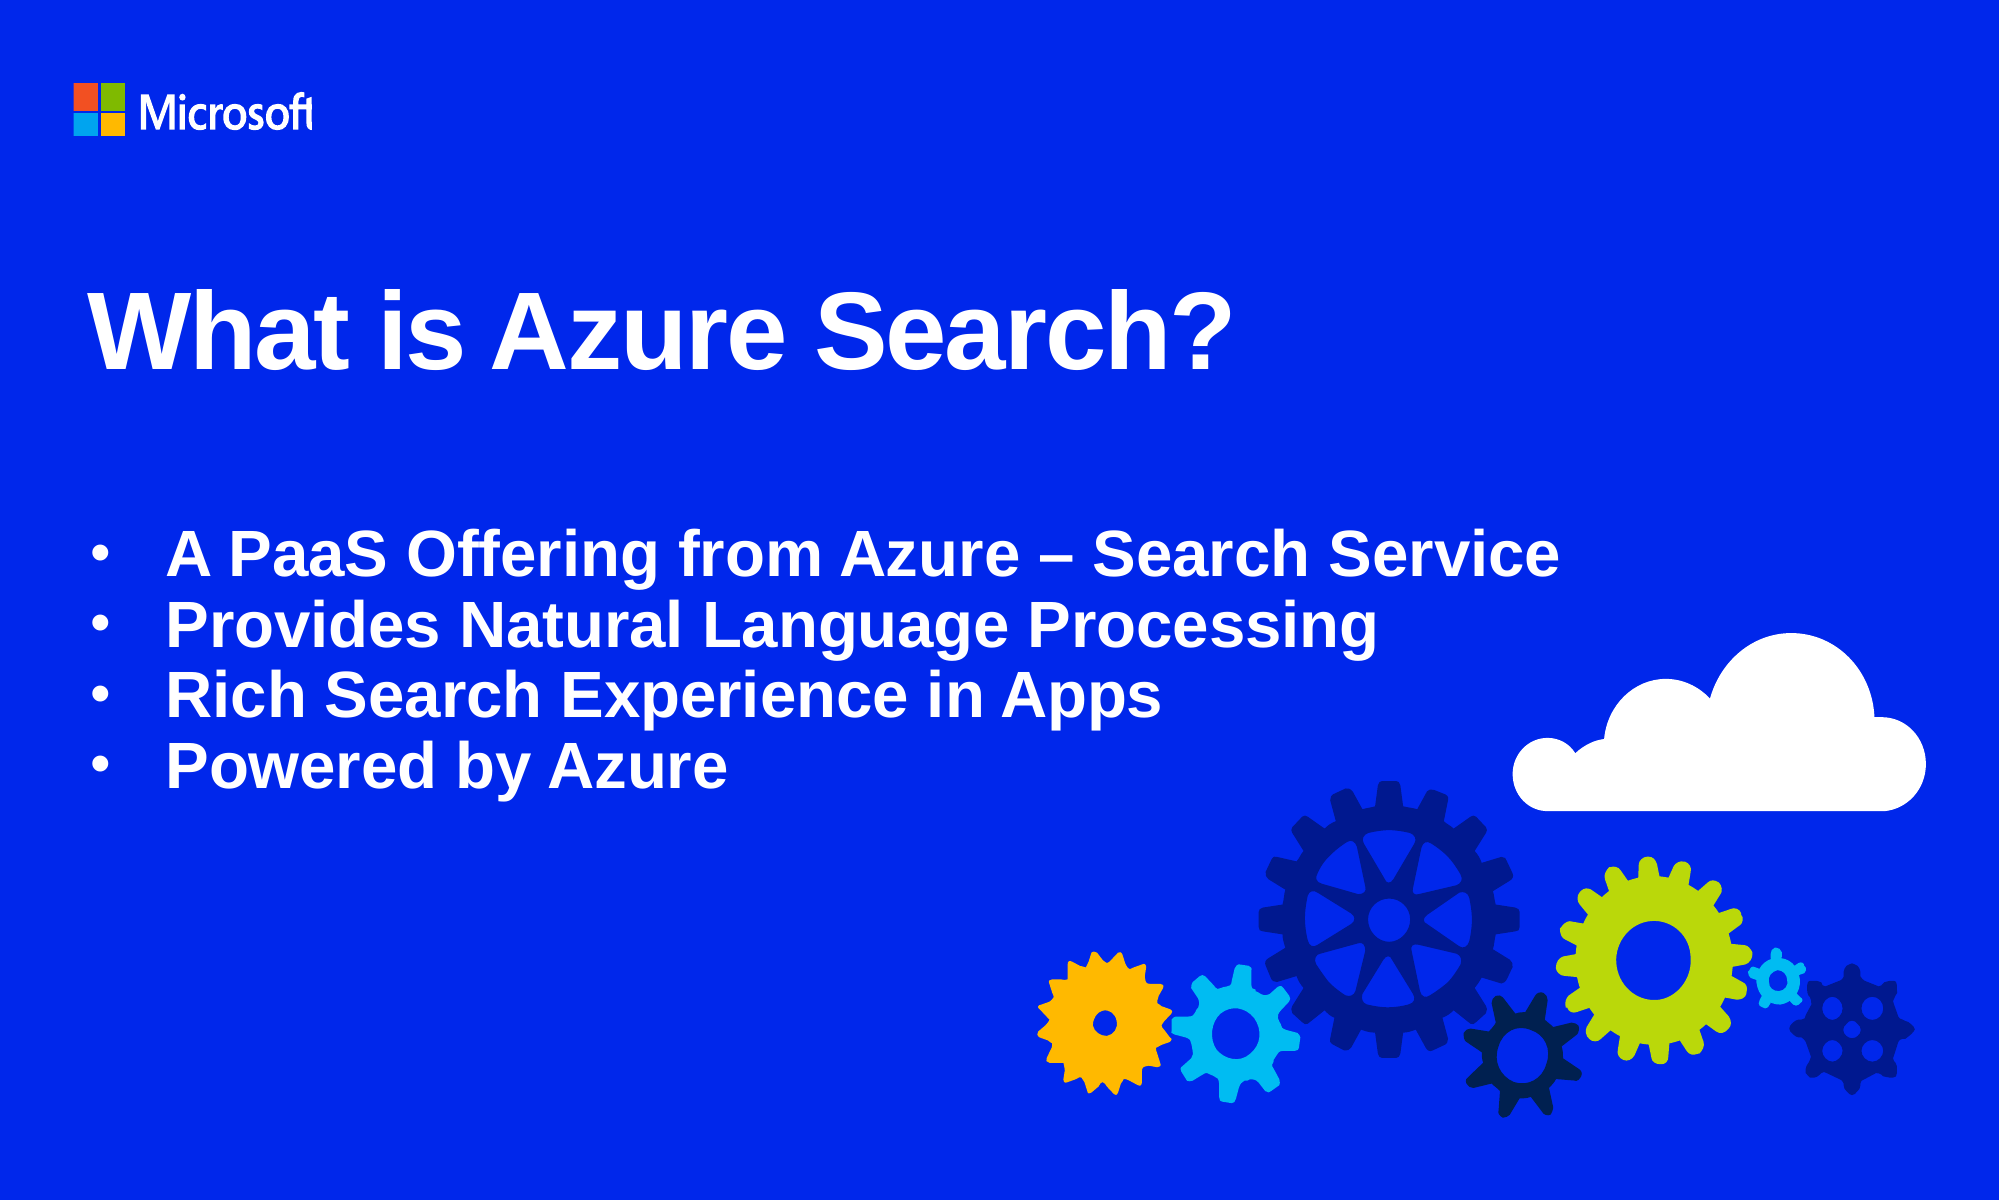

# What is Azure Search?
A PaaS Offering from Azure – Search Service
Provides Natural Language Processing
Rich Search Experience in Apps
Powered by Azure